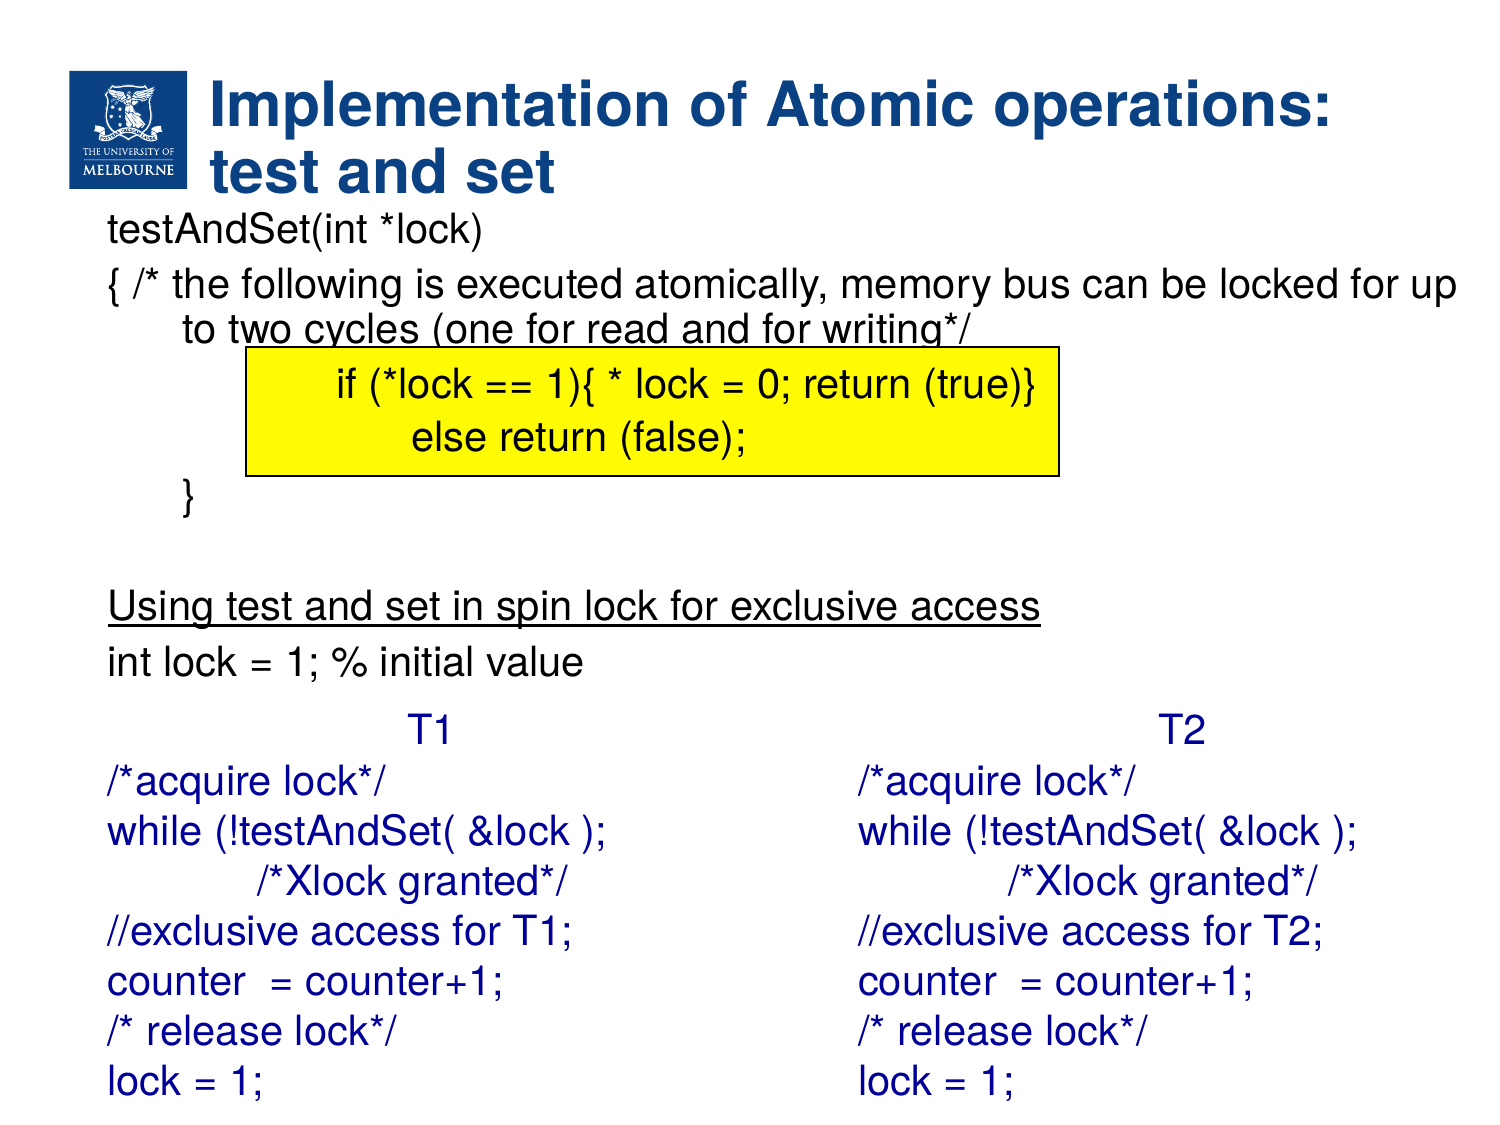

# Implementation of Atomic operations: test and set

testAndSet(int *lock)
{ /* the following is executed atomically, memory bus can be locked for up to two cycles (one for read and for writing*/

	}

Using test and set in spin lock for exclusive access
int lock = 1; % initial value

if (*lock == 1){ * lock = 0; return (true)}
	else return (false);
		T1
/*acquire lock*/
while (!testAndSet( &lock );
	/*Xlock granted*/
//exclusive access for T1;
counter  = counter+1;
/* release lock*/
lock = 1;
		T2
/*acquire lock*/
while (!testAndSet( &lock );
	/*Xlock granted*/
//exclusive access for T2;
counter  = counter+1;
/* release lock*/
lock = 1;